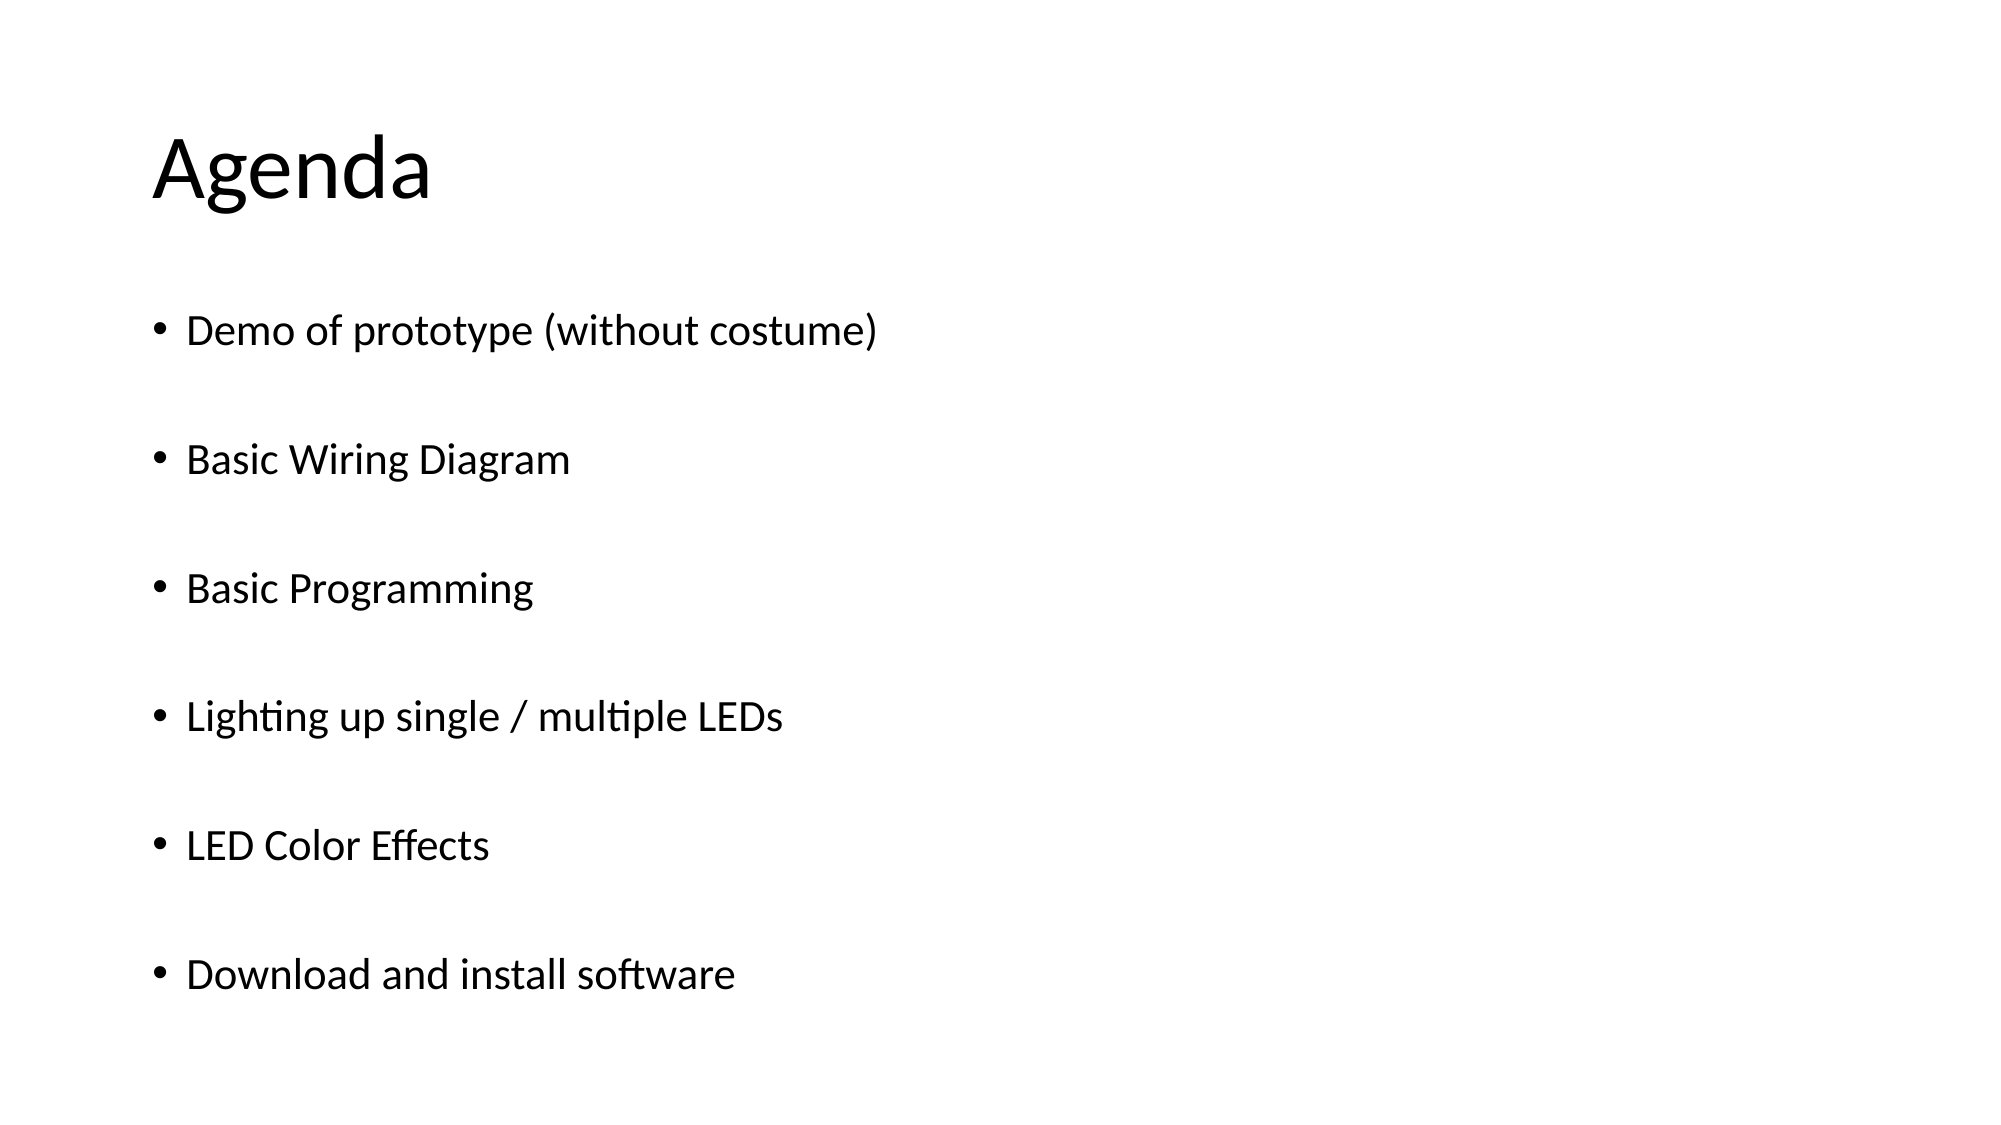

# Agenda
Demo of prototype (without costume)

Basic Wiring Diagram

Basic Programming

Lighting up single / multiple LEDs

LED Color Effects

Download and install software